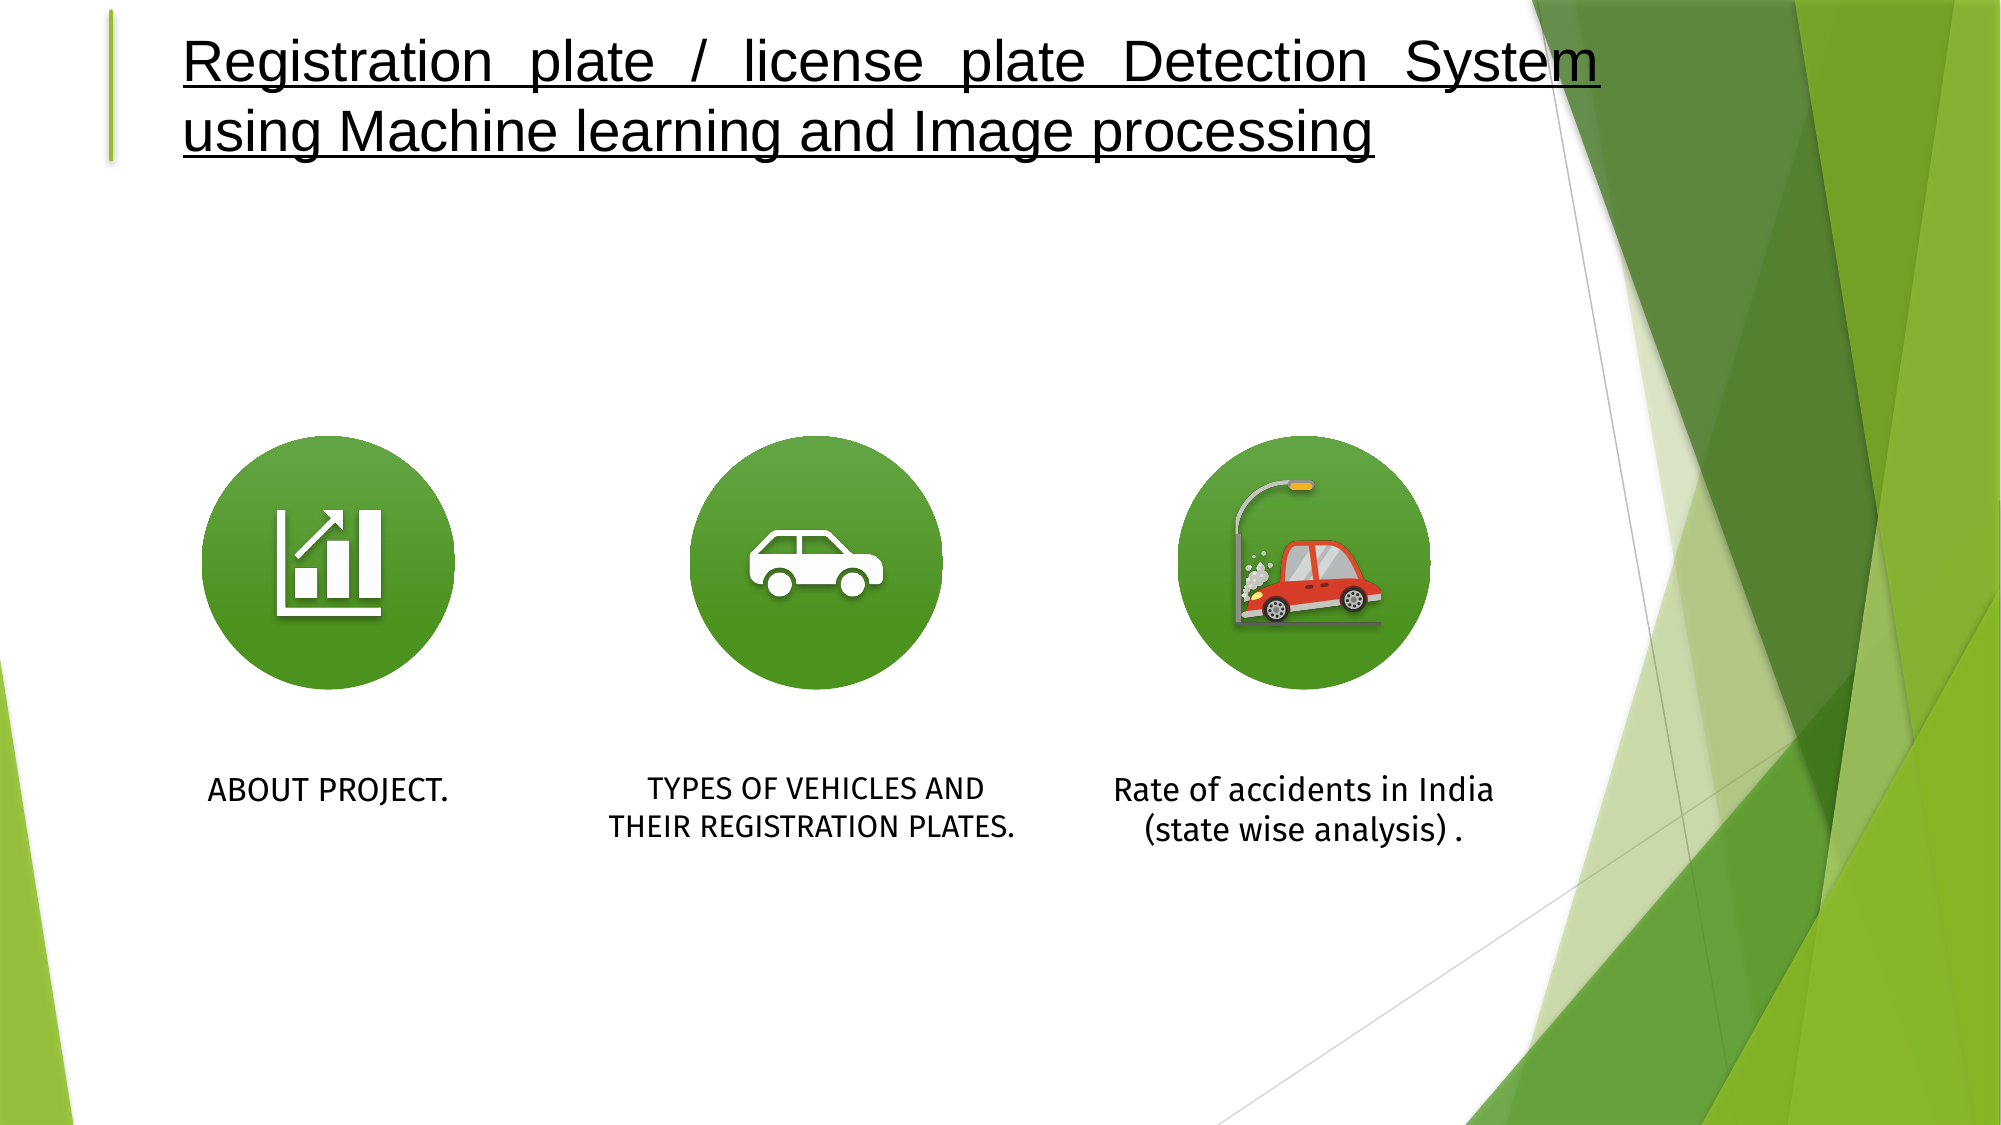

Registration plate / license plate Detection System using Machine learning and Image processing
about project.
Types of vehicles And their registration plates.

Rate of accidents in India (state wise analysis) .